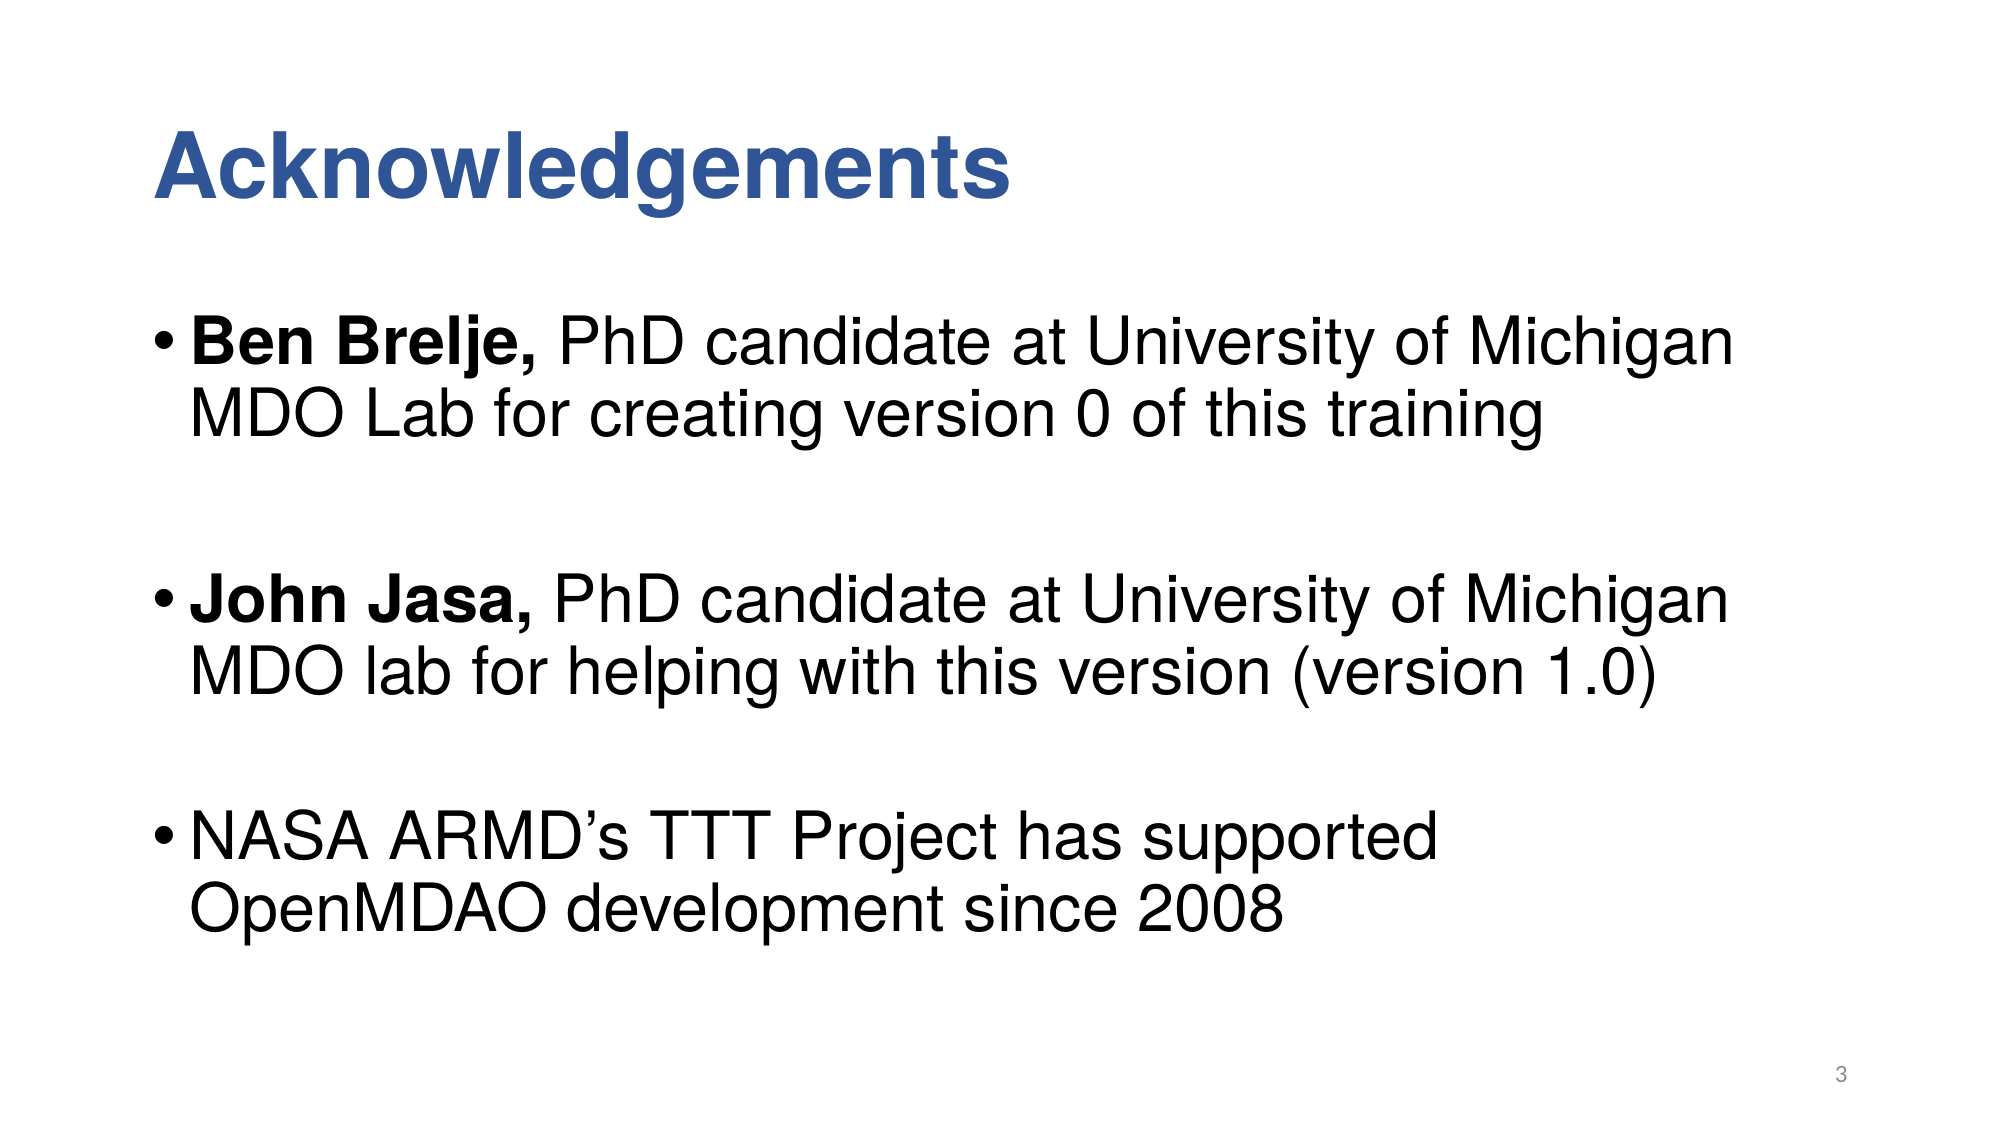

# Acknowledgements
Ben Brelje, PhD candidate at University of Michigan MDO Lab for creating version 0 of this training

John Jasa, PhD candidate at University of Michigan MDO lab for helping with this version (version 1.0)
NASA ARMD’s TTT Project has supported OpenMDAO development since 2008
3